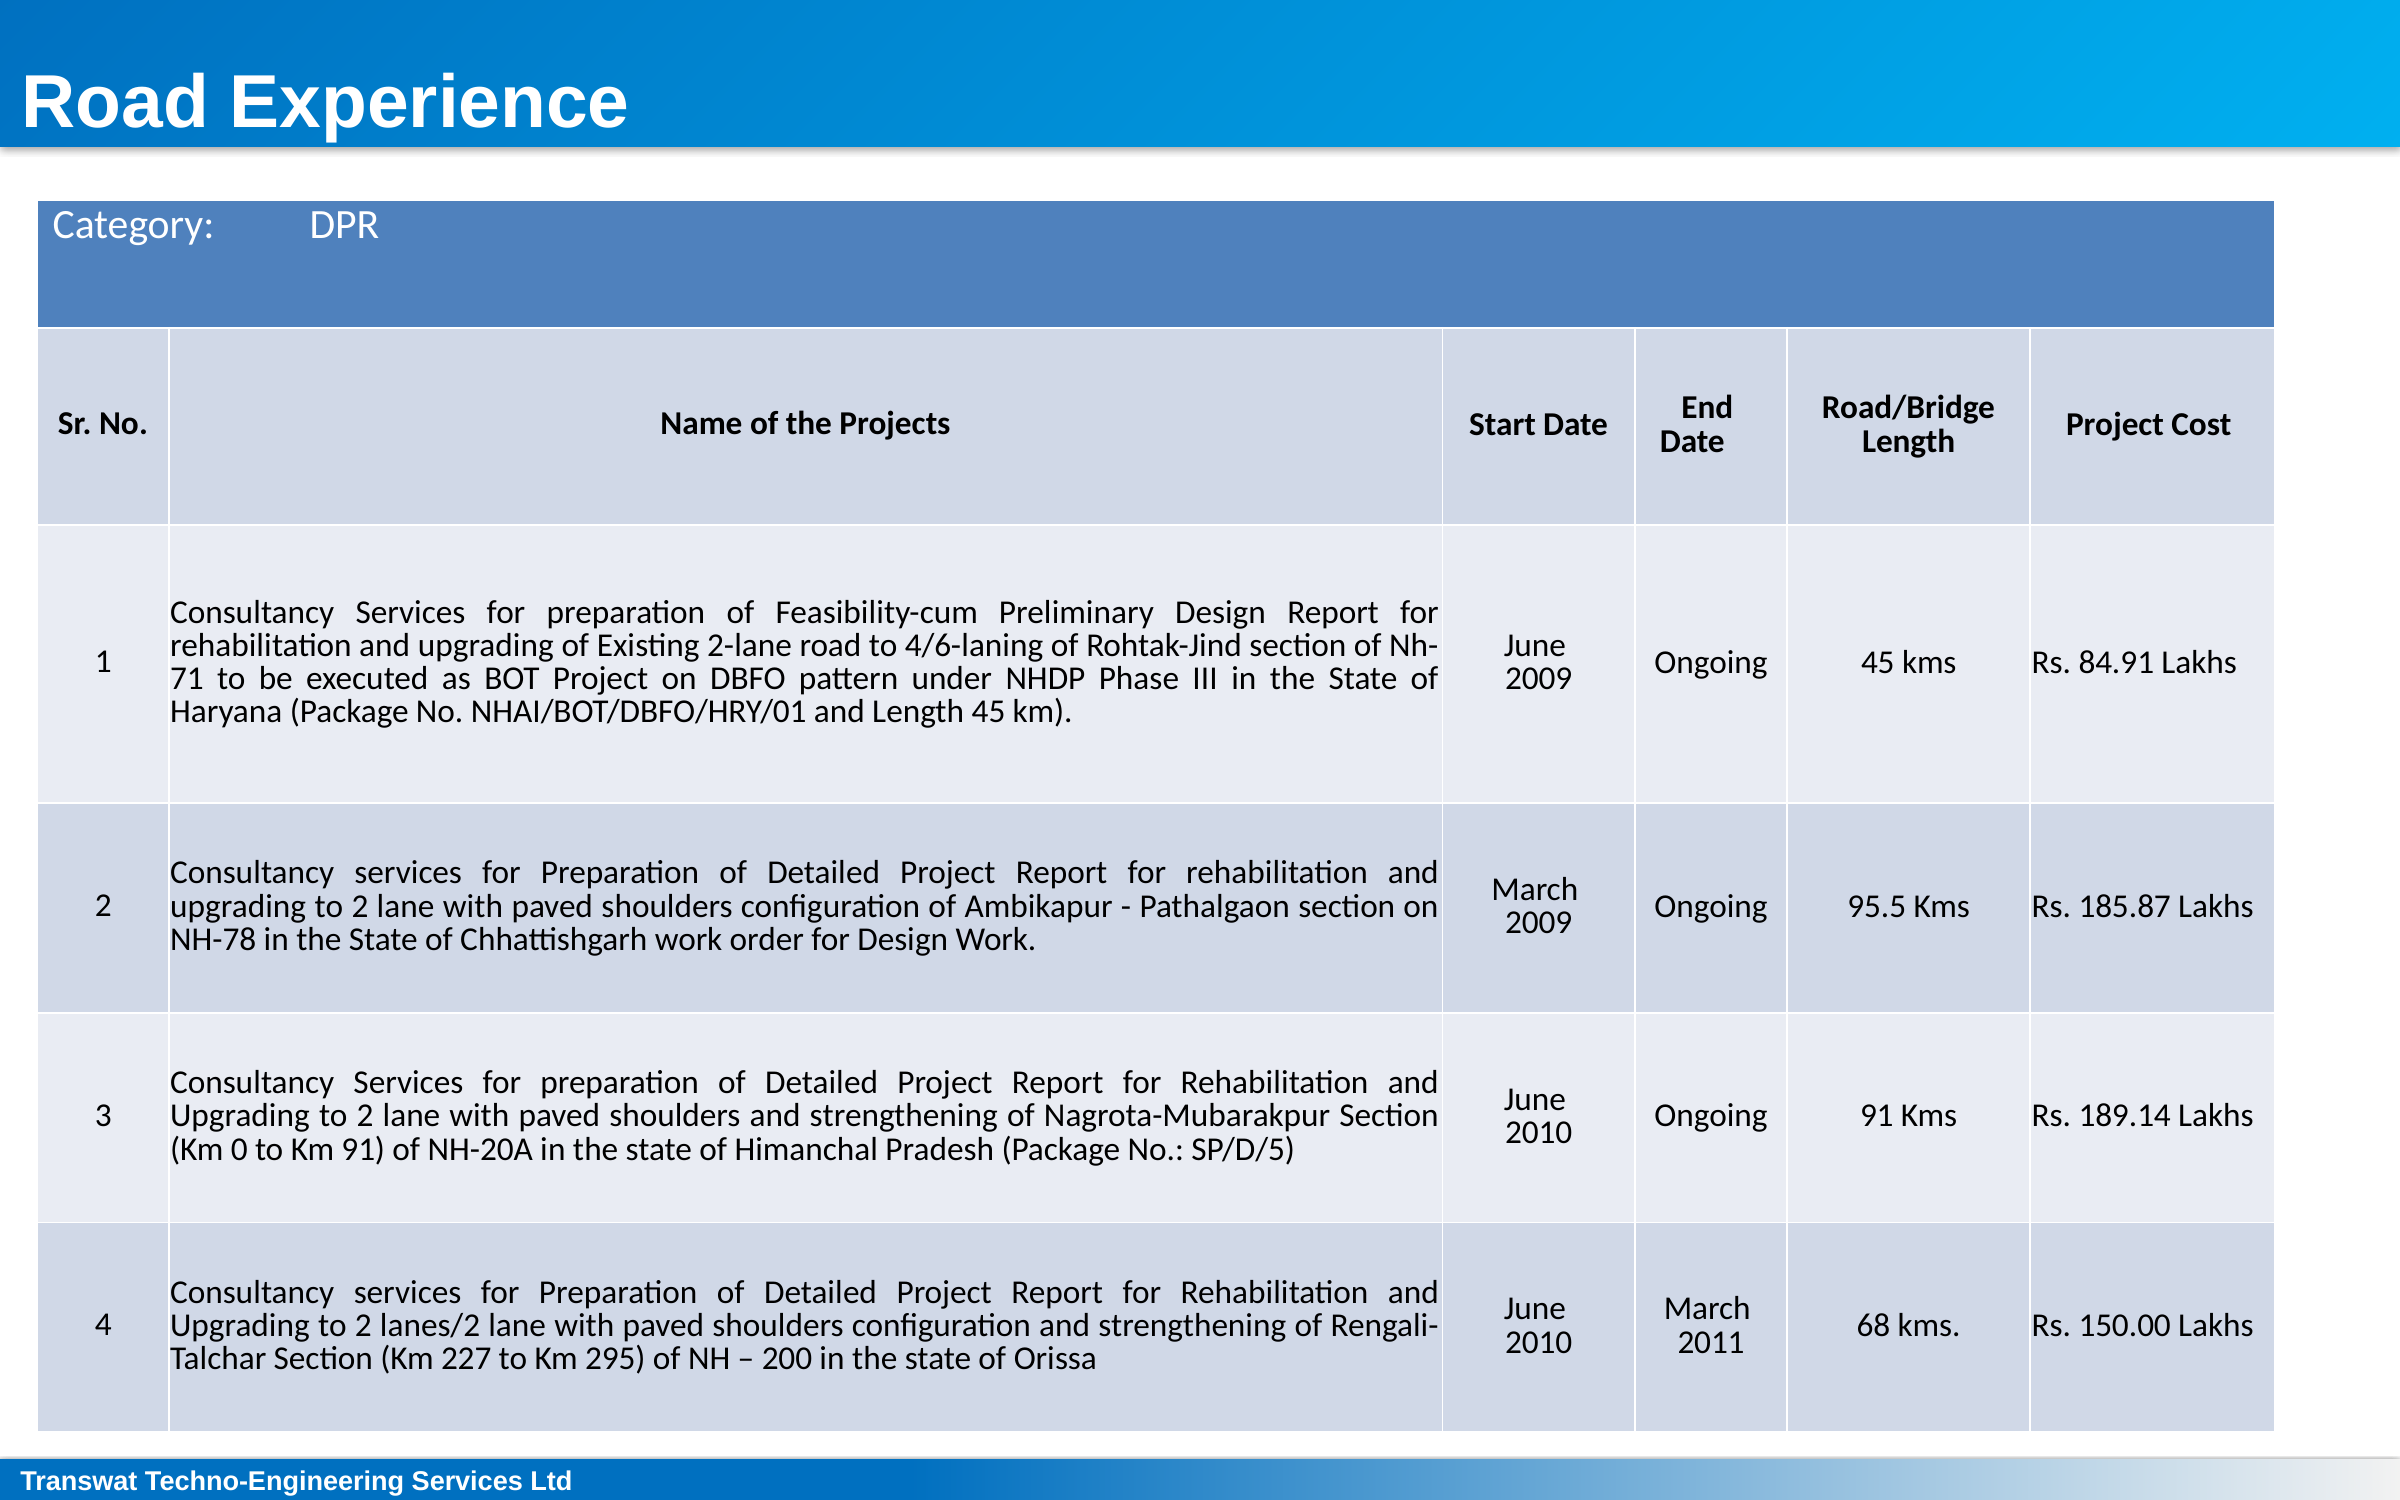

Road Experience
| Category: DPR |  |  |  |  |  |
| --- | --- | --- | --- | --- | --- |
| Sr. No. | Name of the Projects | Start Date | End Date | Road/Bridge Length | Project Cost |
| 1 | Consultancy Services for preparation of Feasibility-cum Preliminary Design Report for rehabilitation and upgrading of Existing 2-lane road to 4/6-laning of Rohtak-Jind section of Nh-71 to be executed as BOT Project on DBFO pattern under NHDP Phase III in the State of Haryana (Package No. NHAI/BOT/DBFO/HRY/01 and Length 45 km). | June 2009 | Ongoing | 45 kms | Rs. 84.91 Lakhs |
| 2 | Consultancy services for Preparation of Detailed Project Report for rehabilitation and upgrading to 2 lane with paved shoulders configuration of Ambikapur - Pathalgaon section on NH-78 in the State of Chhattishgarh work order for Design Work. | March 2009 | Ongoing | 95.5 Kms | Rs. 185.87 Lakhs |
| 3 | Consultancy Services for preparation of Detailed Project Report for Rehabilitation and Upgrading to 2 lane with paved shoulders and strengthening of Nagrota-Mubarakpur Section (Km 0 to Km 91) of NH-20A in the state of Himanchal Pradesh (Package No.: SP/D/5) | June 2010 | Ongoing | 91 Kms | Rs. 189.14 Lakhs |
| 4 | Consultancy services for Preparation of Detailed Project Report for Rehabilitation and Upgrading to 2 lanes/2 lane with paved shoulders configuration and strengthening of Rengali-Talchar Section (Km 227 to Km 295) of NH – 200 in the state of Orissa | June 2010 | March 2011 | 68 kms. | Rs. 150.00 Lakhs |

Transwat Techno-Engineering Services Ltd